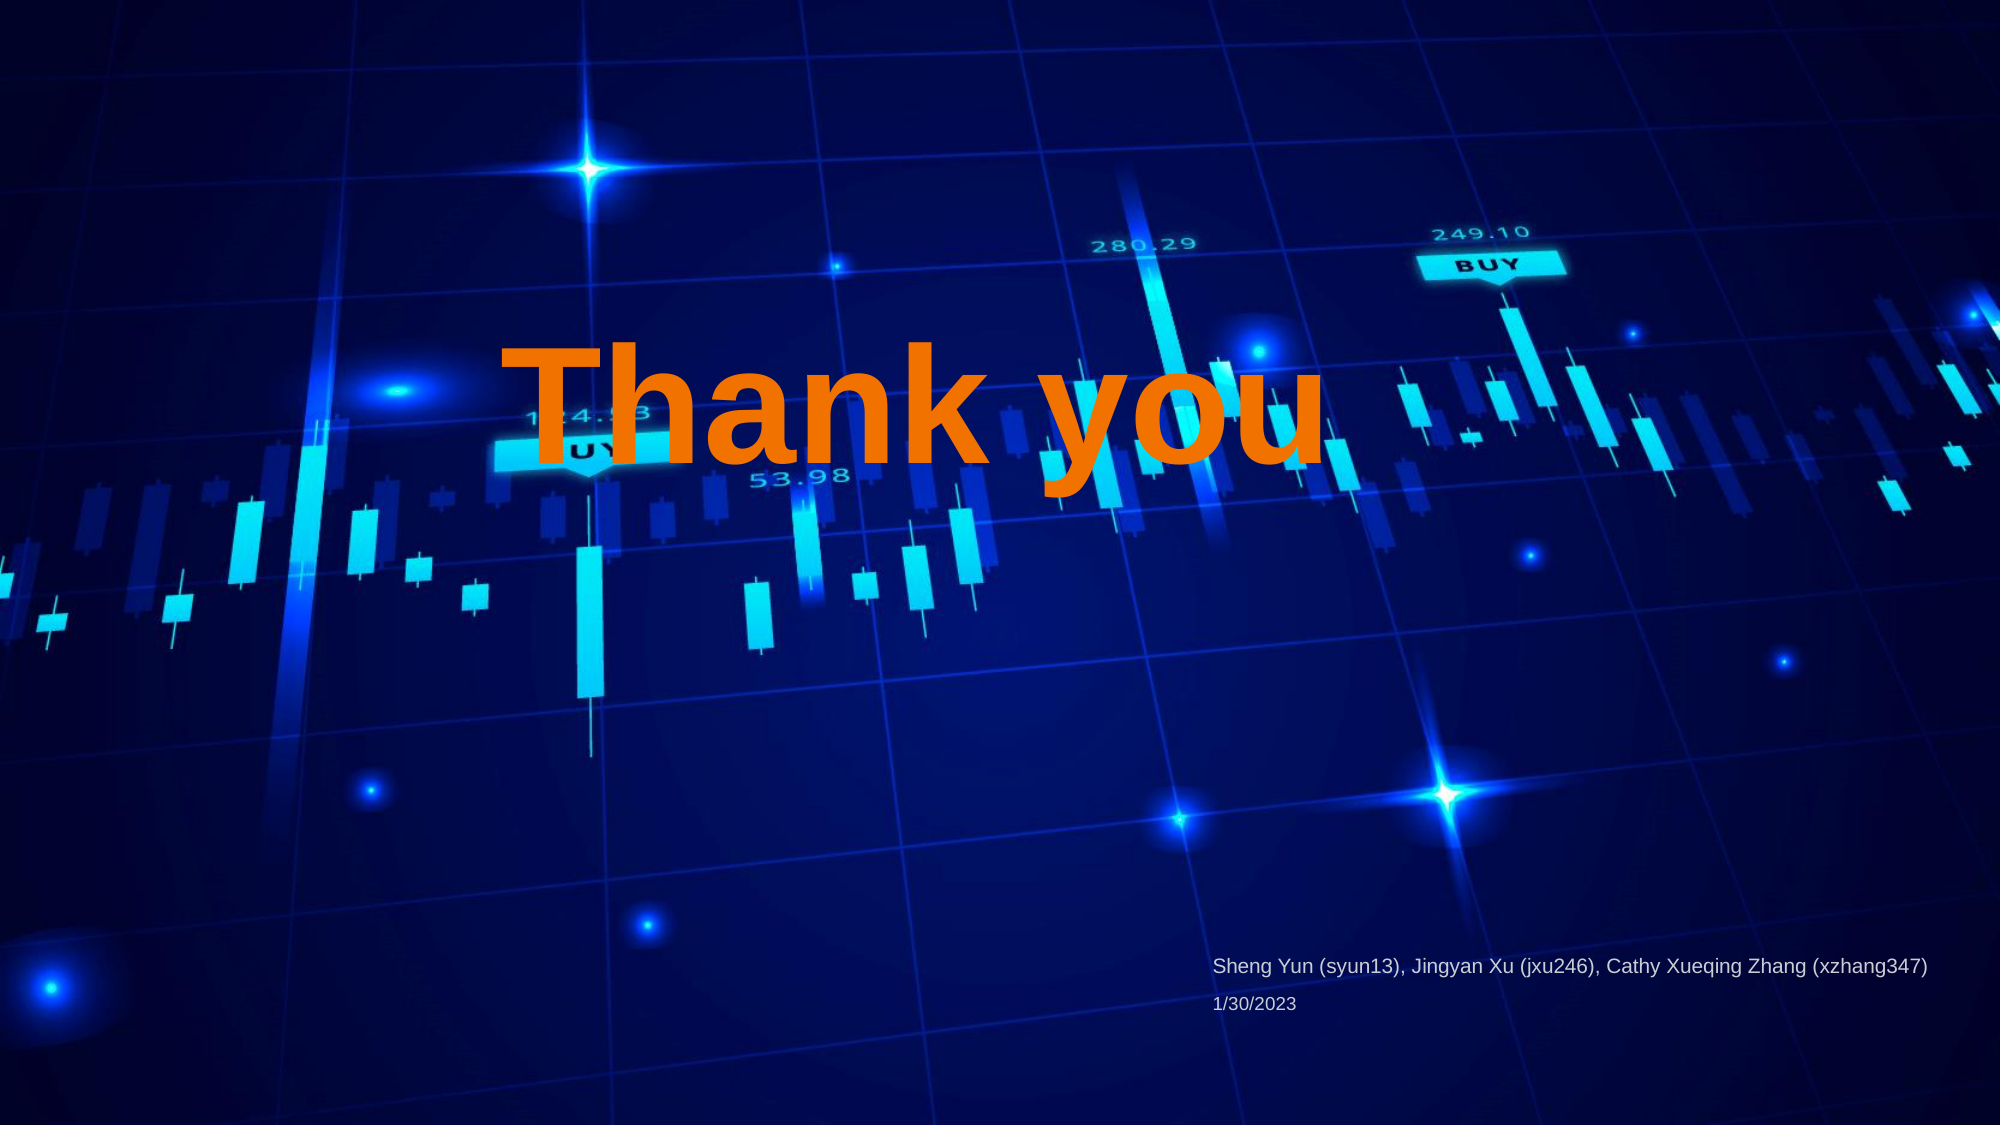

Thank you
Sheng Yun (syun13), Jingyan Xu (jxu246), Cathy Xueqing Zhang (xzhang347)

1/30/2023